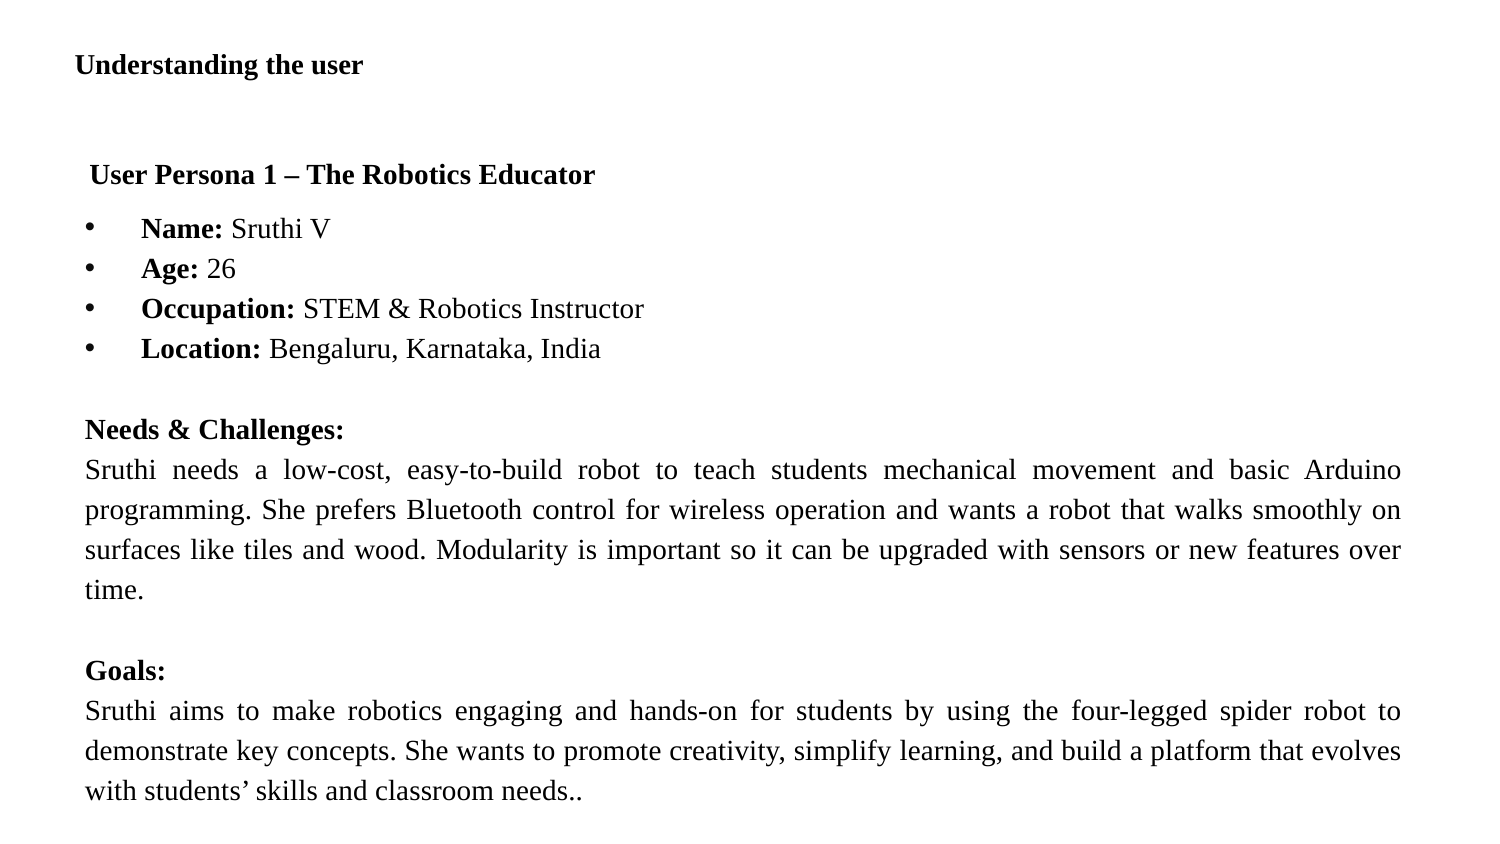

# Understanding the user
User Persona 1 – The Robotics Educator
Name: Sruthi V
Age: 26
Occupation: STEM & Robotics Instructor
Location: Bengaluru, Karnataka, India

Needs & Challenges:
Sruthi needs a low-cost, easy-to-build robot to teach students mechanical movement and basic Arduino programming. She prefers Bluetooth control for wireless operation and wants a robot that walks smoothly on surfaces like tiles and wood. Modularity is important so it can be upgraded with sensors or new features over time.

Goals:
Sruthi aims to make robotics engaging and hands-on for students by using the four-legged spider robot to demonstrate key concepts. She wants to promote creativity, simplify learning, and build a platform that evolves with students’ skills and classroom needs..